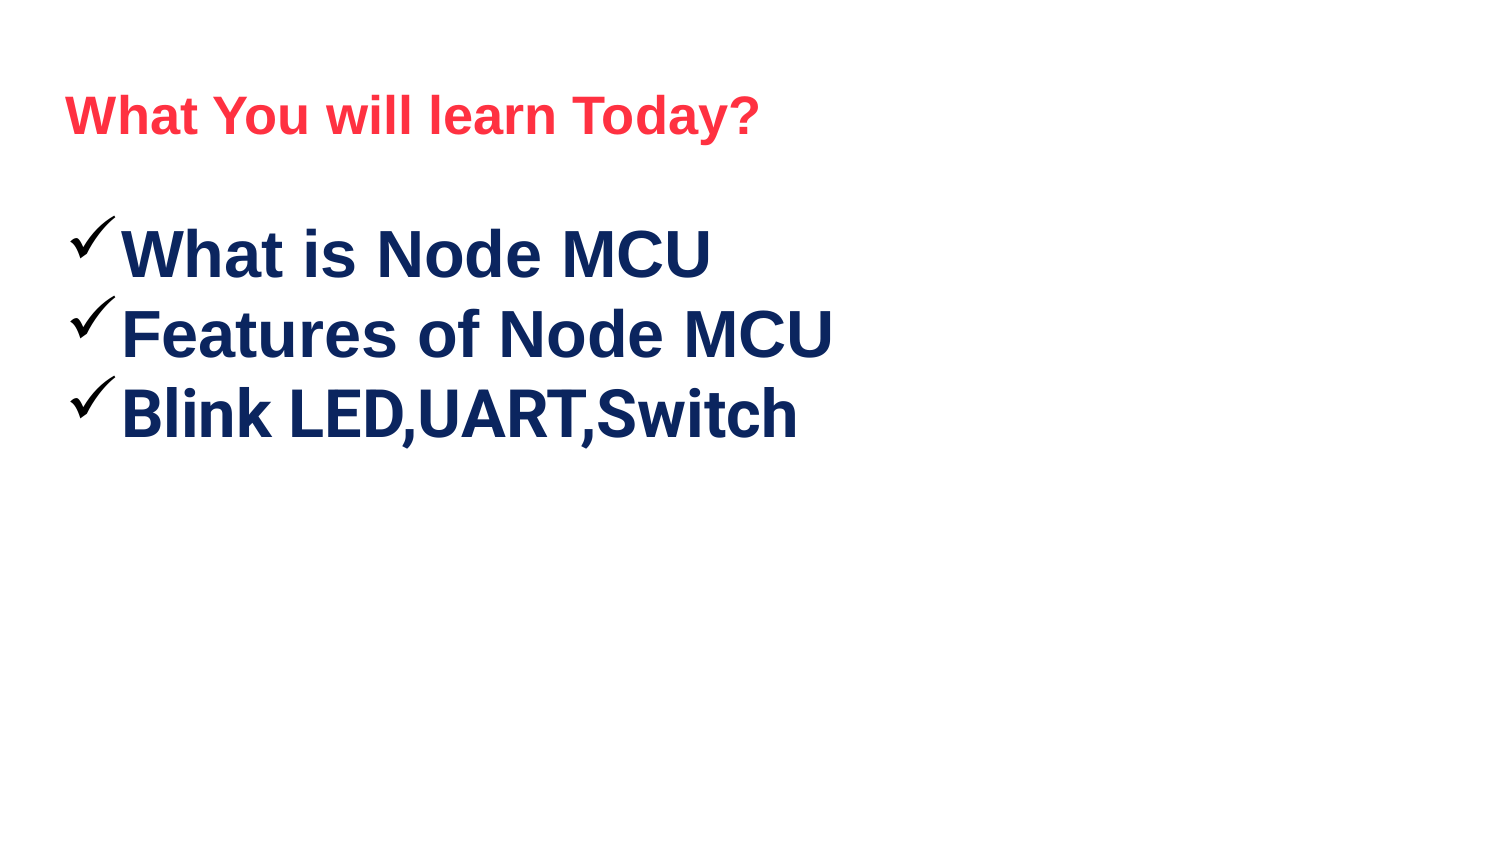

What You will learn Today?
What is Node MCU
Features of Node MCU
Blink LED,UART,Switch